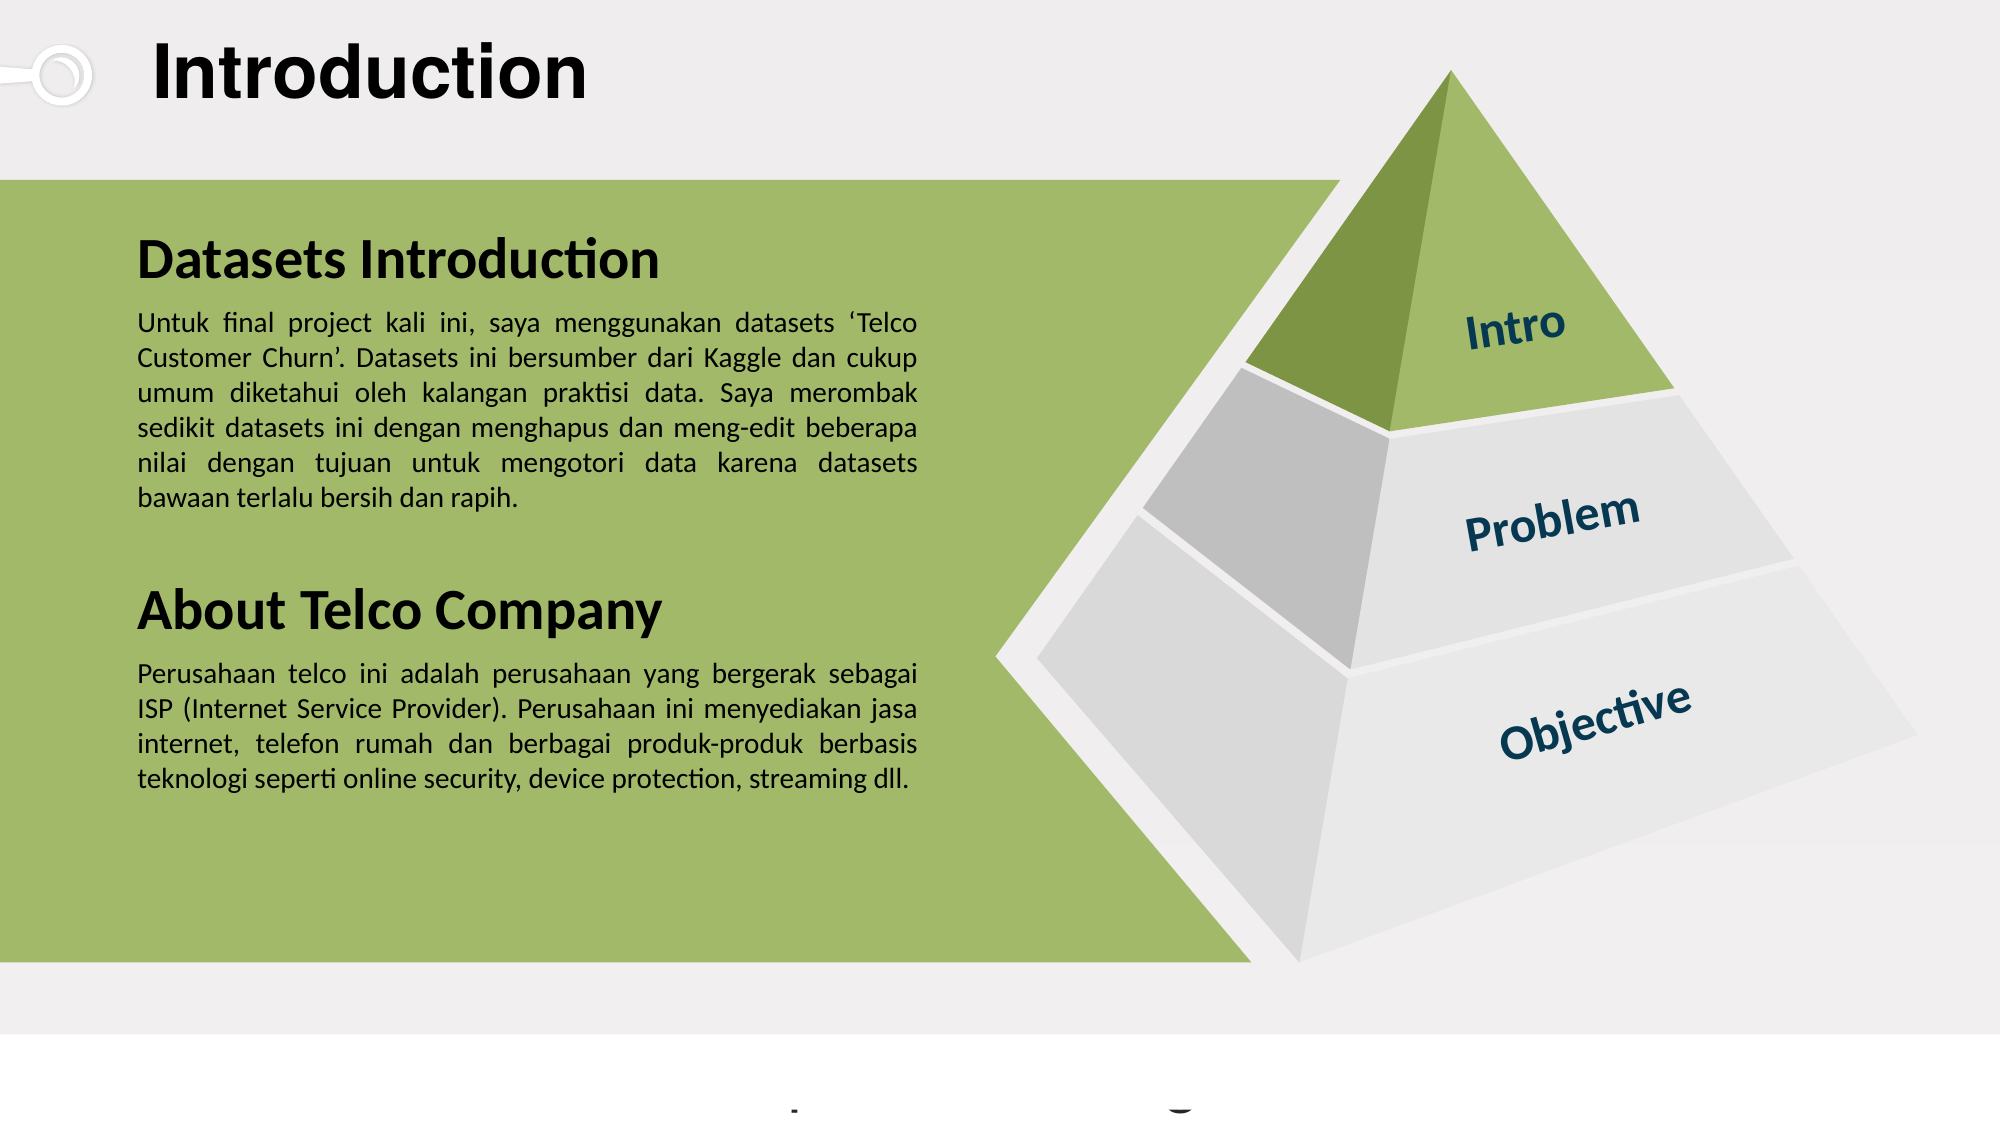

# Introduction

Datasets Introduction
Untuk final project kali ini, saya menggunakan datasets ‘Telco Customer Churn’. Datasets ini bersumber dari Kaggle dan cukup umum diketahui oleh kalangan praktisi data. Saya merombak sedikit datasets ini dengan menghapus dan meng-edit beberapa nilai dengan tujuan untuk mengotori data karena datasets bawaan terlalu bersih dan rapih.
Intro

Problem

About Telco Company
Perusahaan telco ini adalah perusahaan yang bergerak sebagai ISP (Internet Service Provider). Perusahaan ini menyediakan jasa internet, telefon rumah dan berbagai produk-produk berbasis teknologi seperti online security, device protection, streaming dll.

Objective